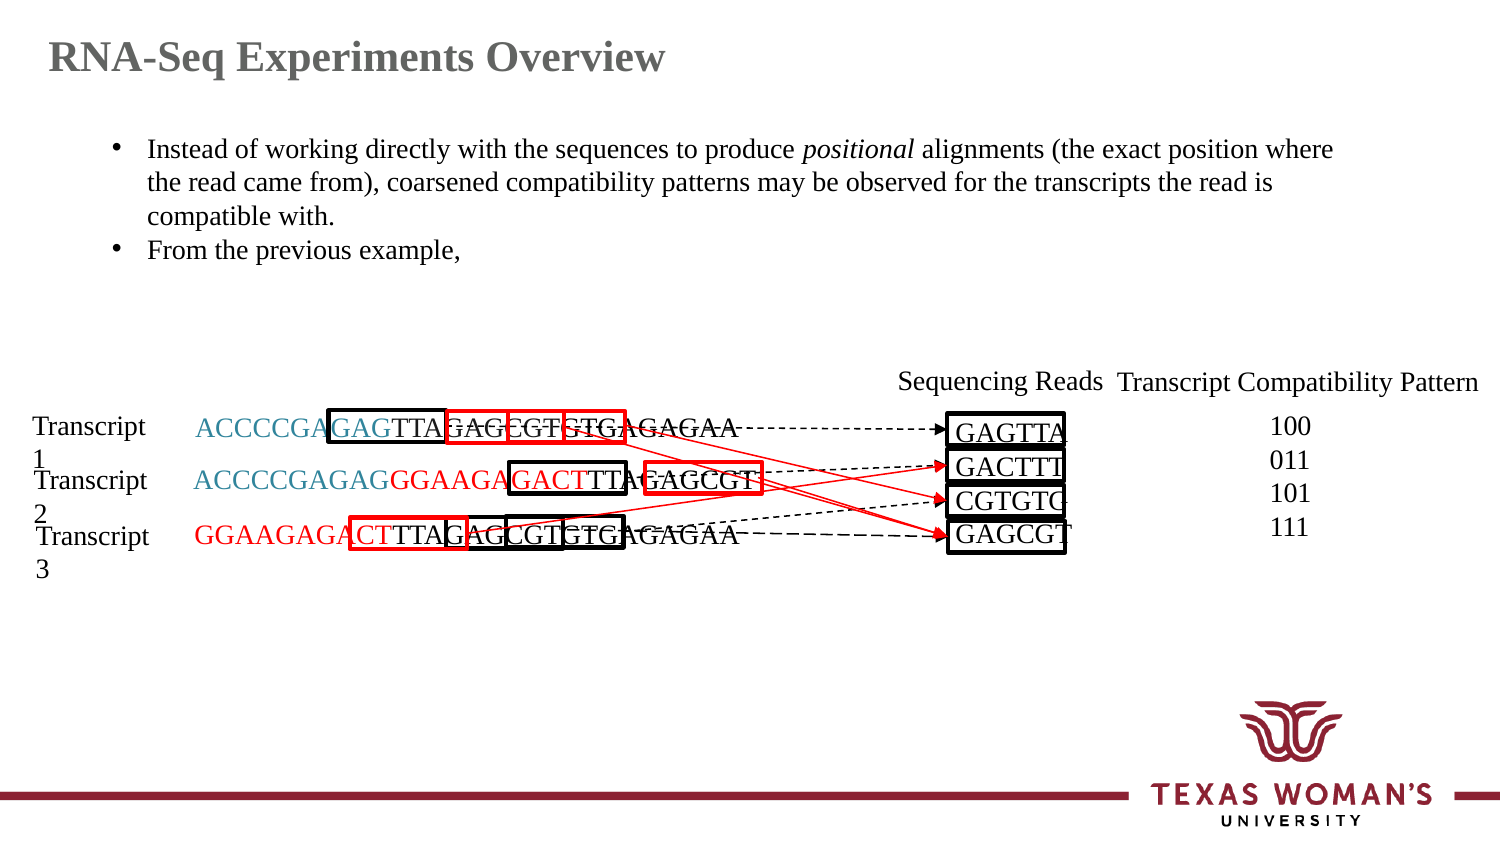

RNA-Seq Experiments Overview
Instead of working directly with the sequences to produce positional alignments (the exact position where the read came from), coarsened compatibility patterns may be observed for the transcripts the read is compatible with.
From the previous example,
Sequencing Reads
Transcript 1
ACCCCGAGAGTTAGAGCGTGTGAGAGAA
ACCCCGAGAGGGAAGAGACTTTAGAGCGT
GGAAGAGACTTTAGAGCGTGTGAGAGAA
GAGTTA
GACTTT
CGTGTG
GAGCGT

Transcript 2

Transcript 3

Transcript Compatibility Pattern
100
011
101
111